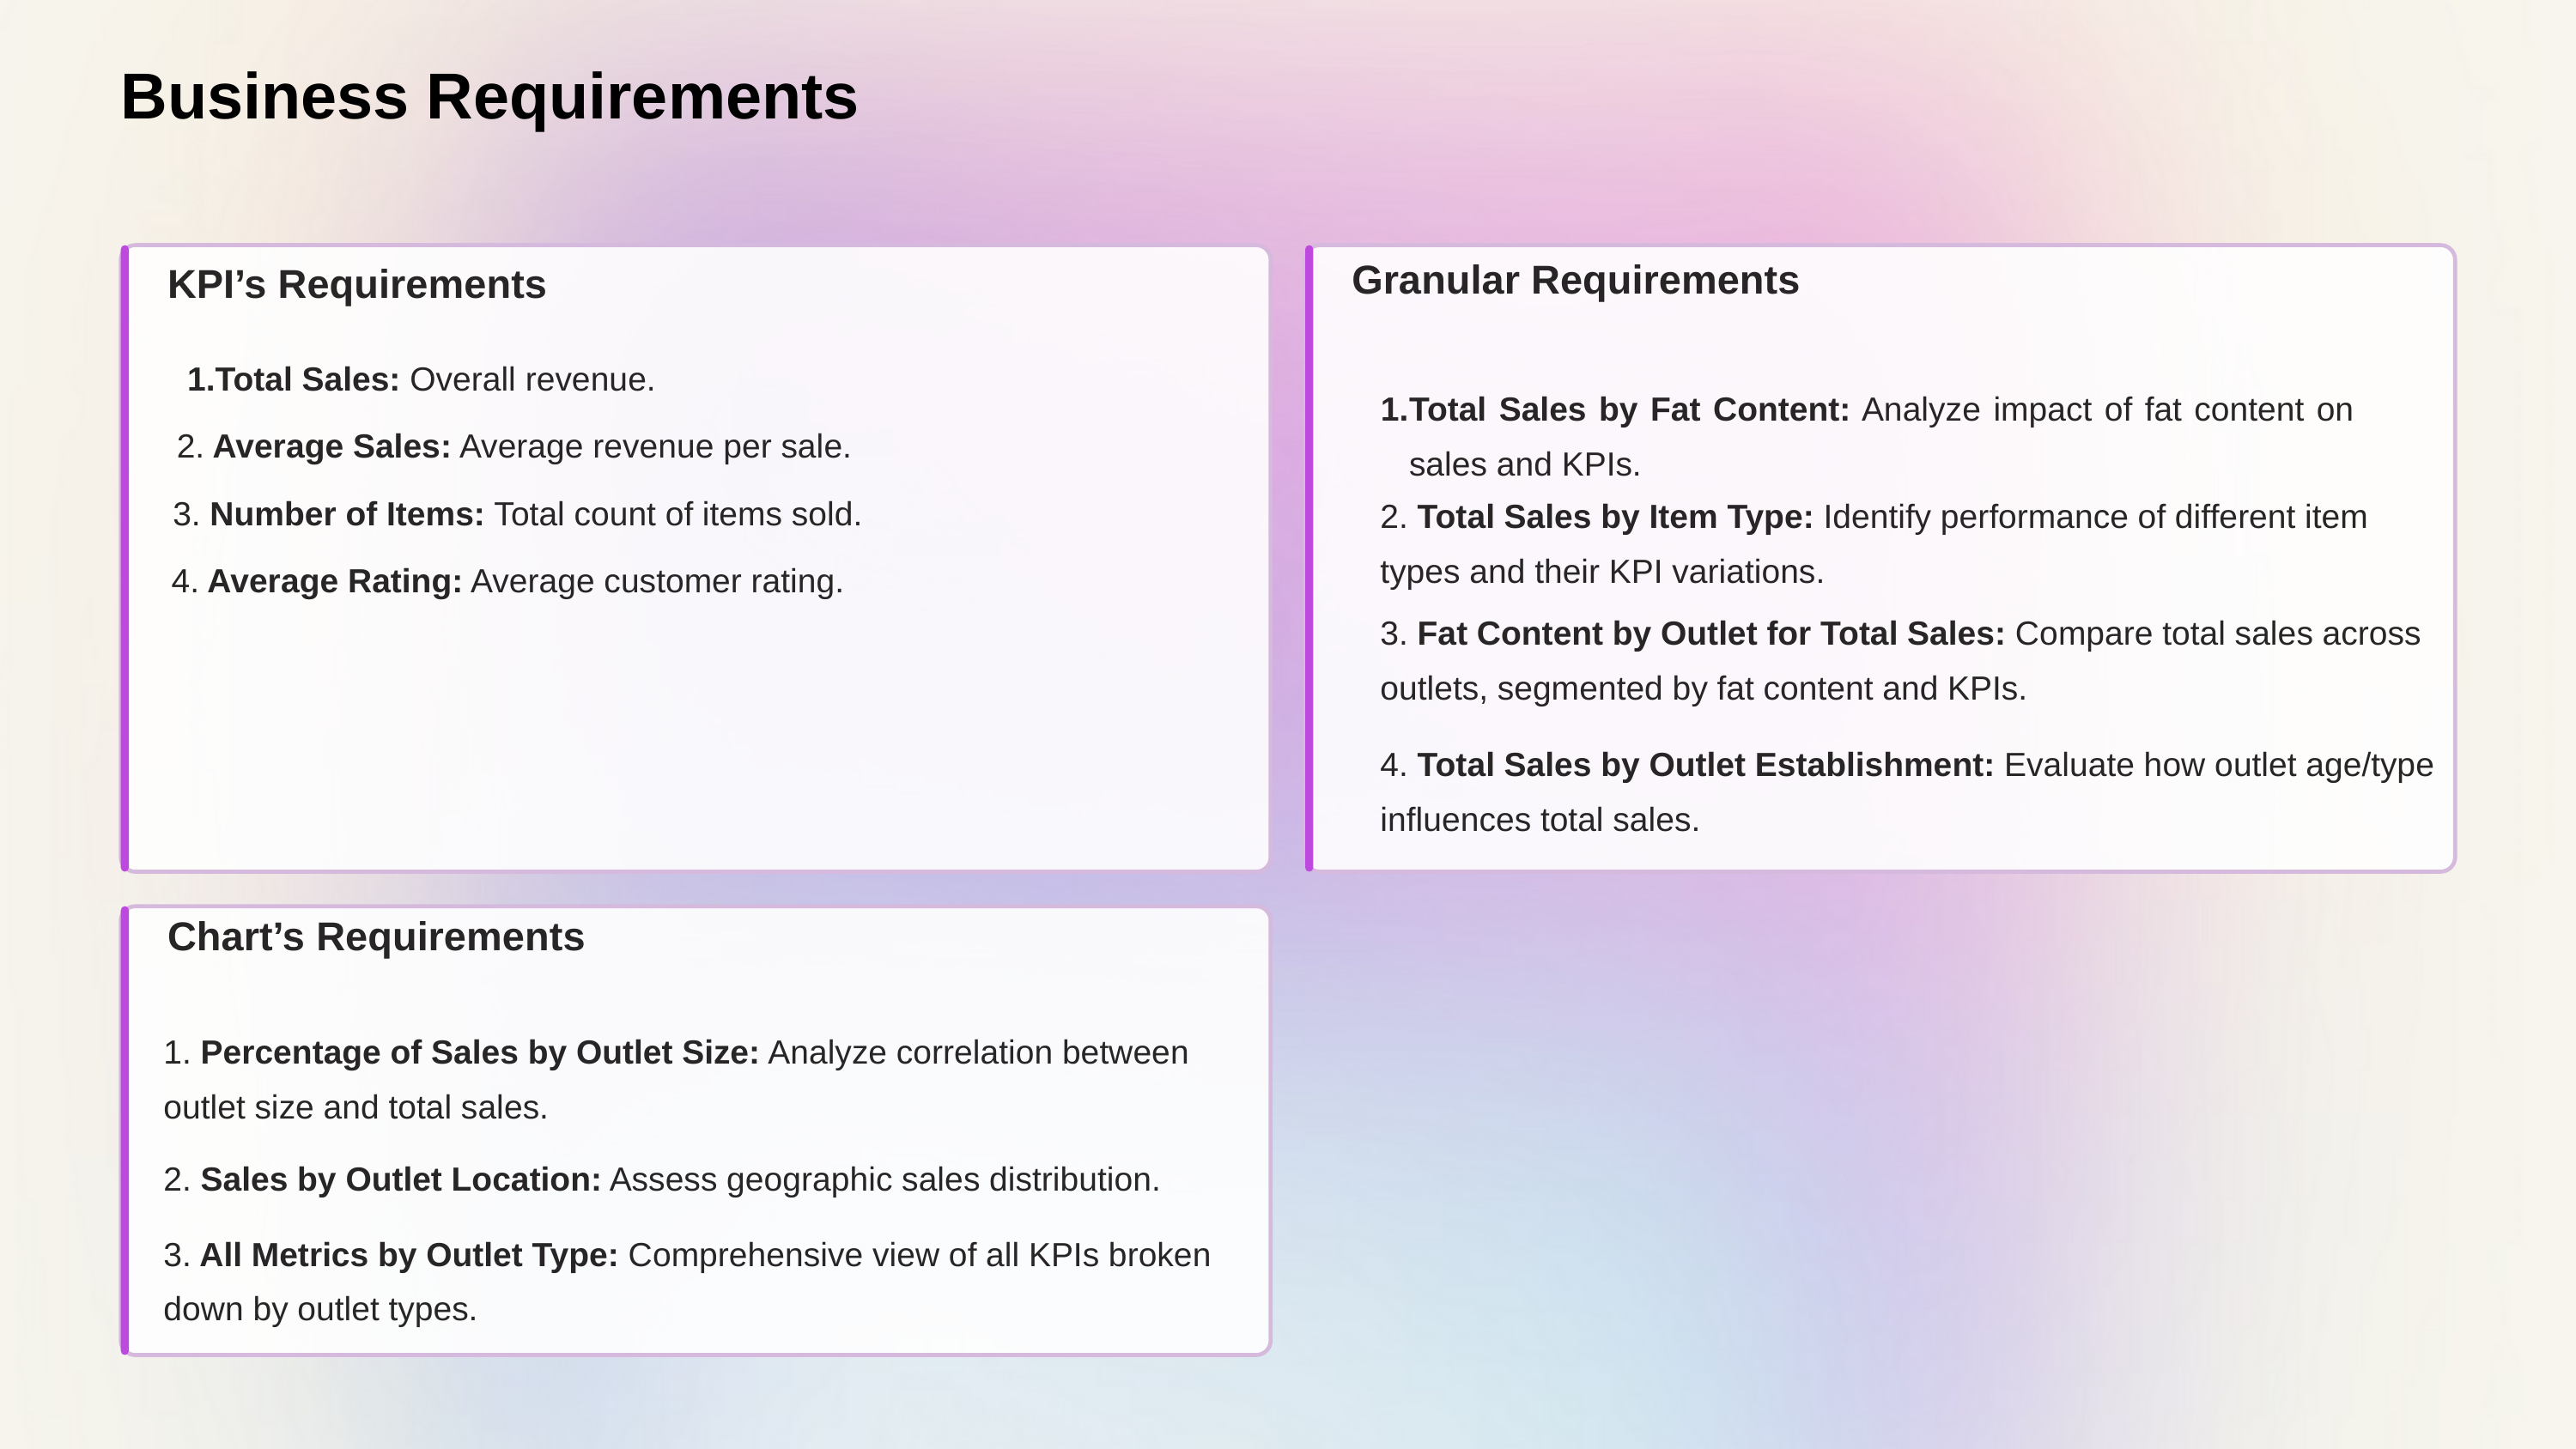

Business Requirements

Granular Requirements
KPI’s Requirements
Total Sales: Overall revenue.
Total Sales by Fat Content: Analyze impact of fat content on sales and KPIs.
 2. Average Sales: Average revenue per sale.
3. Number of Items: Total count of items sold.
2. Total Sales by Item Type: Identify performance of different item types and their KPI variations.
4. Average Rating: Average customer rating.
3. Fat Content by Outlet for Total Sales: Compare total sales across outlets, segmented by fat content and KPIs.
4. Total Sales by Outlet Establishment: Evaluate how outlet age/type influences total sales.

Chart’s Requirements
1. Percentage of Sales by Outlet Size: Analyze correlation between outlet size and total sales.
2. Sales by Outlet Location: Assess geographic sales distribution.
3. All Metrics by Outlet Type: Comprehensive view of all KPIs broken down by outlet types.